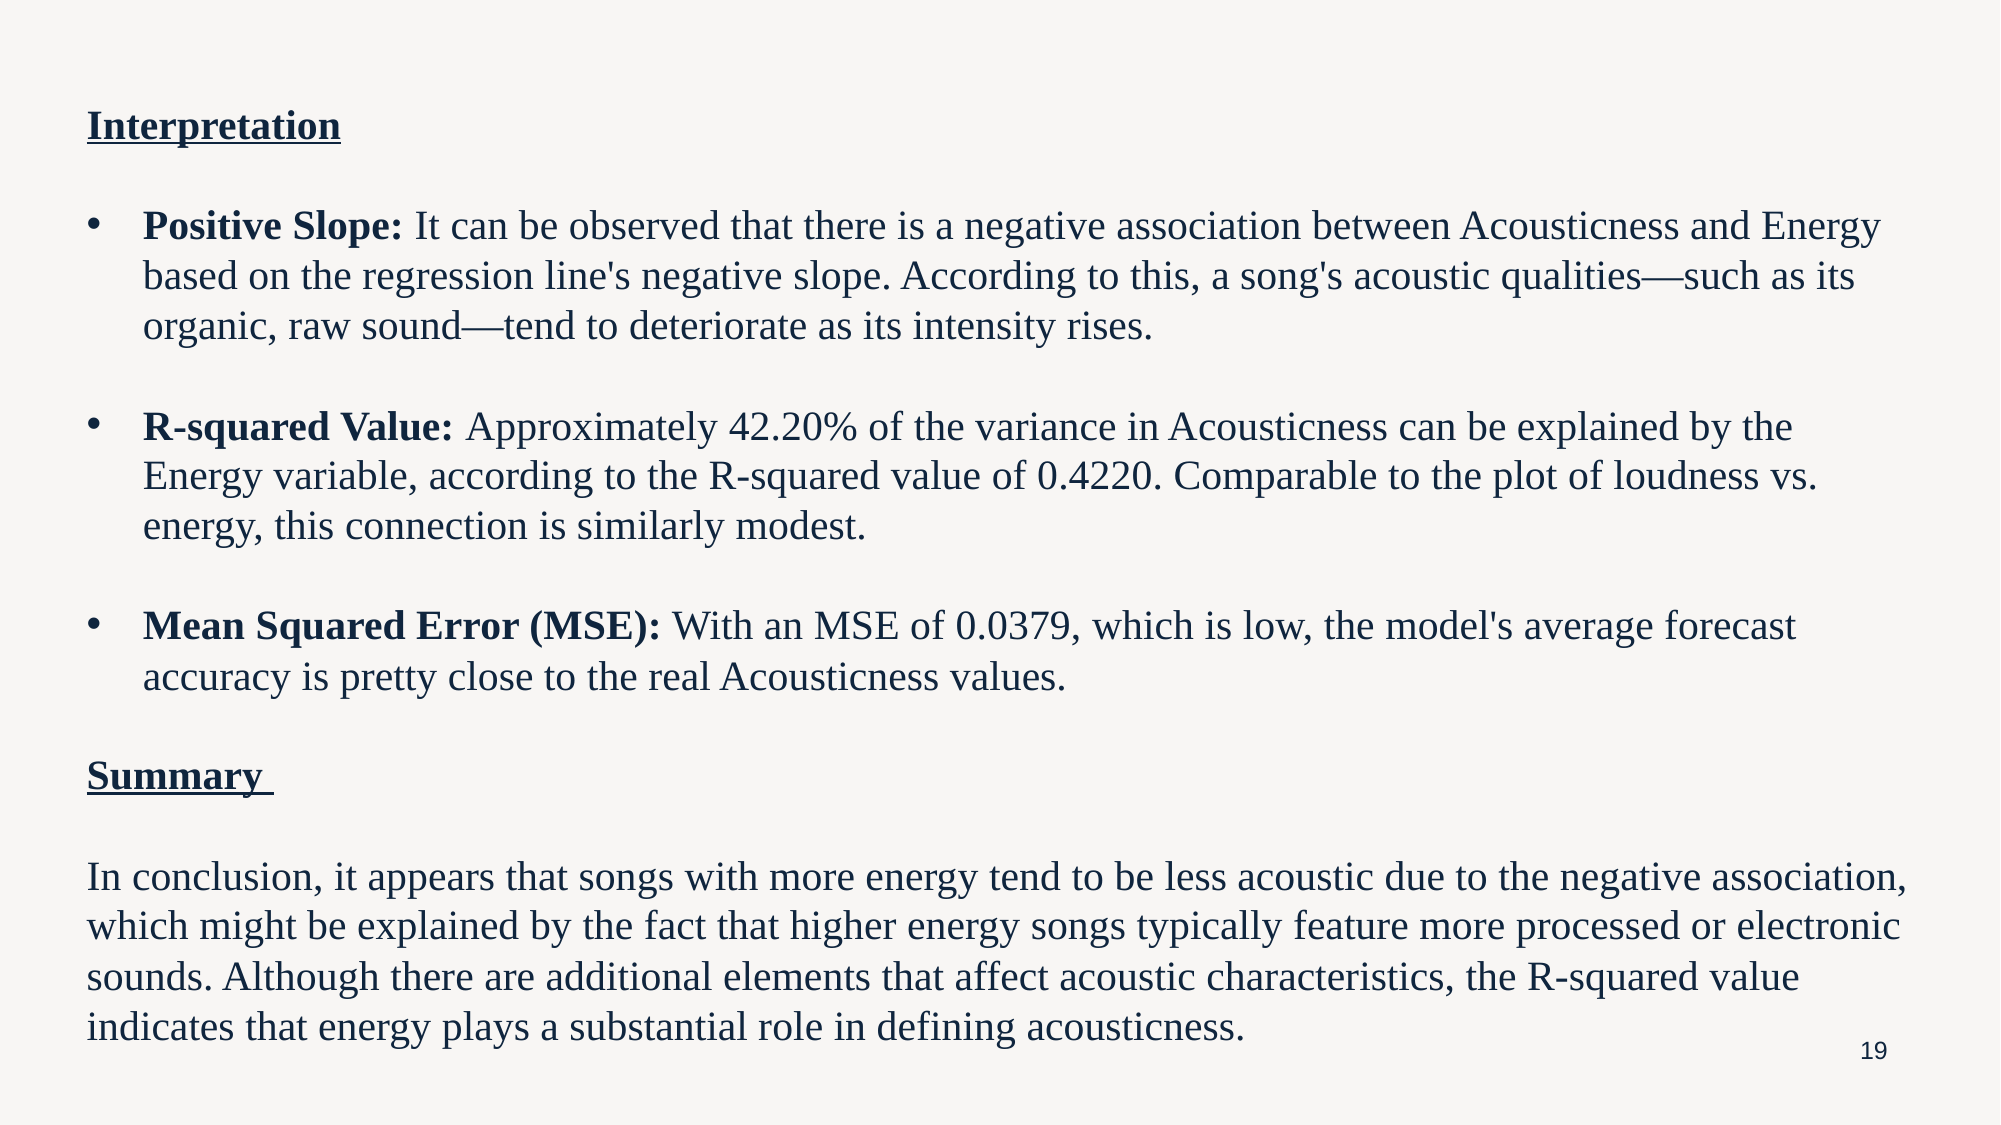

Interpretation

Positive Slope: It can be observed that there is a negative association between Acousticness and Energy based on the regression line's negative slope. According to this, a song's acoustic qualities—such as its organic, raw sound—tend to deteriorate as its intensity rises.

R-squared Value: Approximately 42.20% of the variance in Acousticness can be explained by the Energy variable, according to the R-squared value of 0.4220. Comparable to the plot of loudness vs. energy, this connection is similarly modest.

Mean Squared Error (MSE): With an MSE of 0.0379, which is low, the model's average forecast accuracy is pretty close to the real Acousticness values.

Summary

In conclusion, it appears that songs with more energy tend to be less acoustic due to the negative association, which might be explained by the fact that higher energy songs typically feature more processed or electronic sounds. Although there are additional elements that affect acoustic characteristics, the R-squared value indicates that energy plays a substantial role in defining acousticness.

19